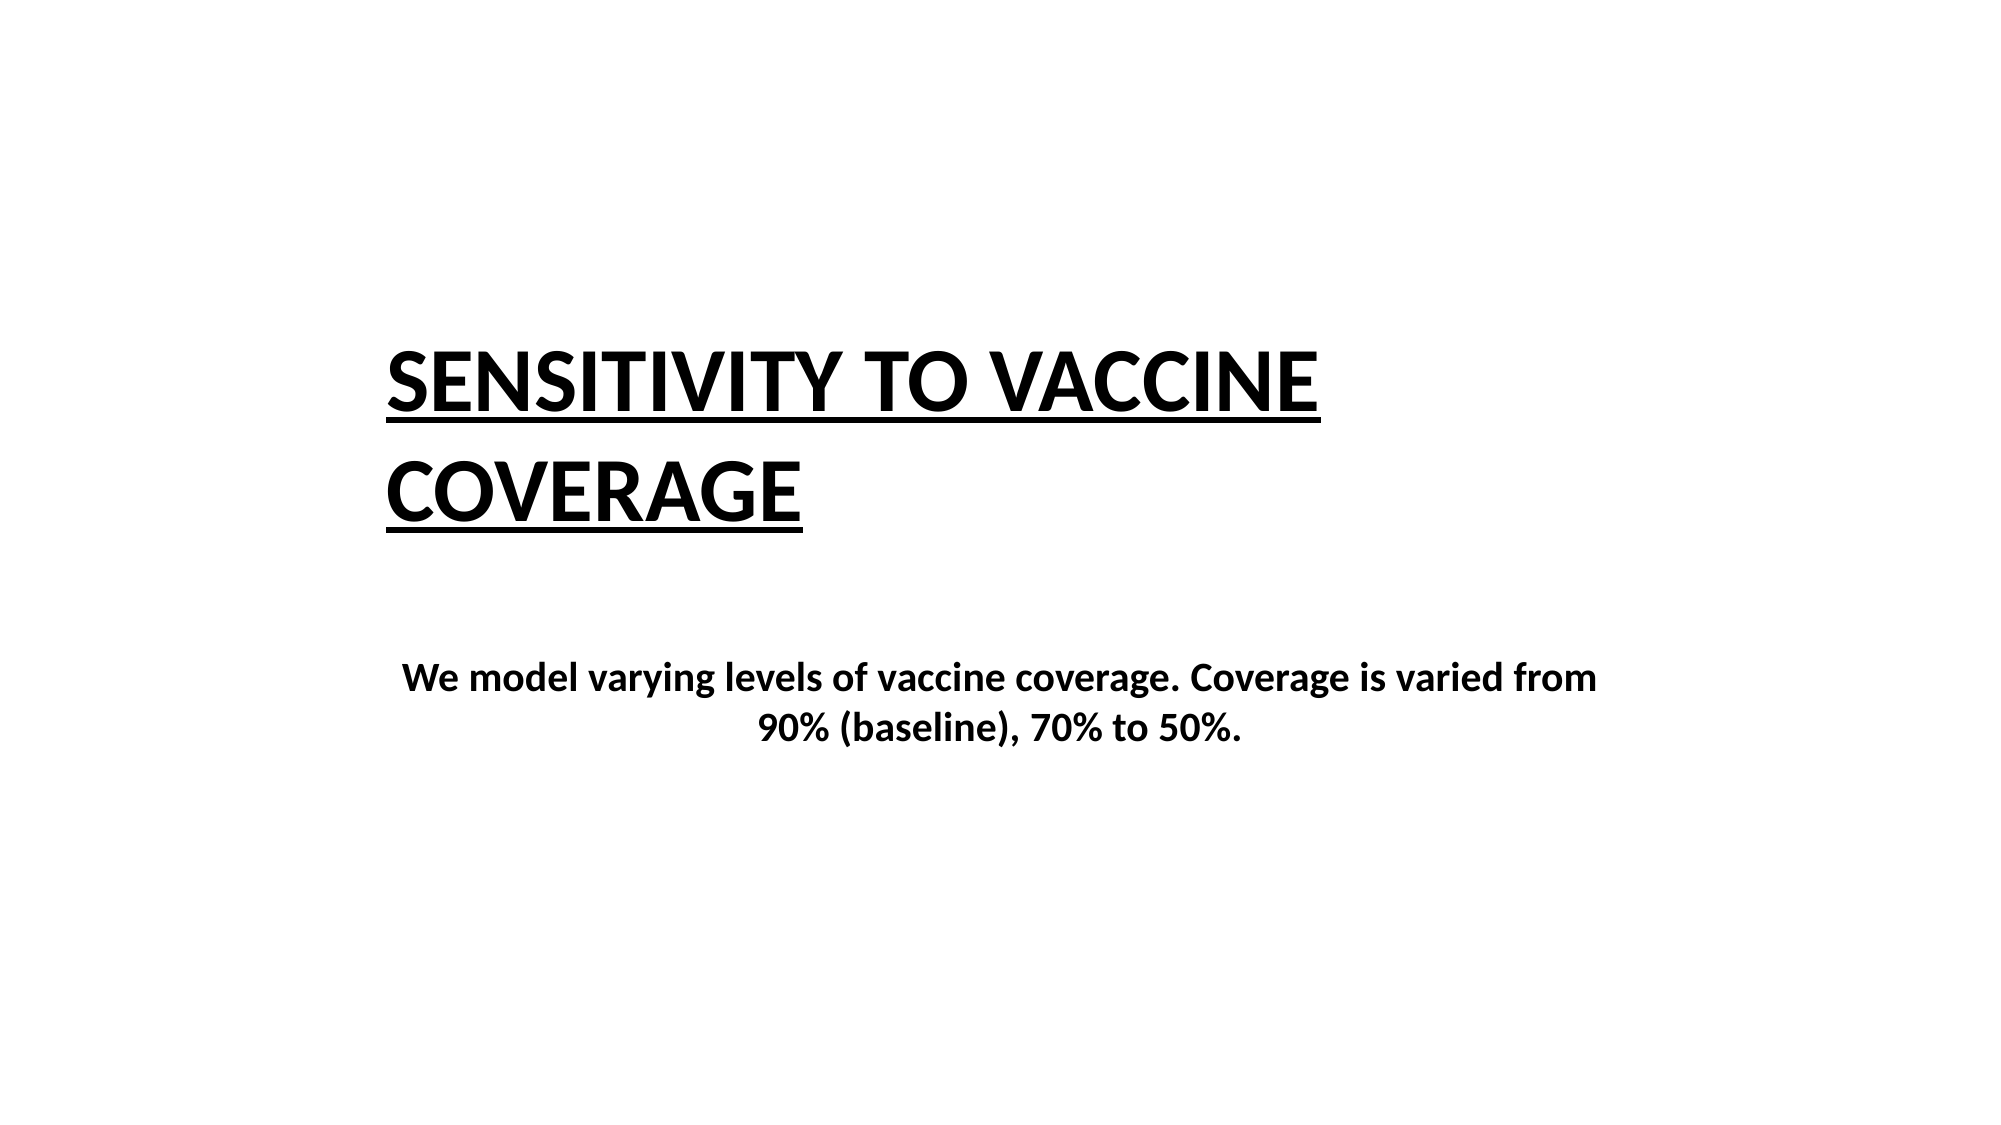

SENSITIVITY TO VACCINE COVERAGE

We model varying levels of vaccine coverage. Coverage is varied from 90% (baseline), 70% to 50%.